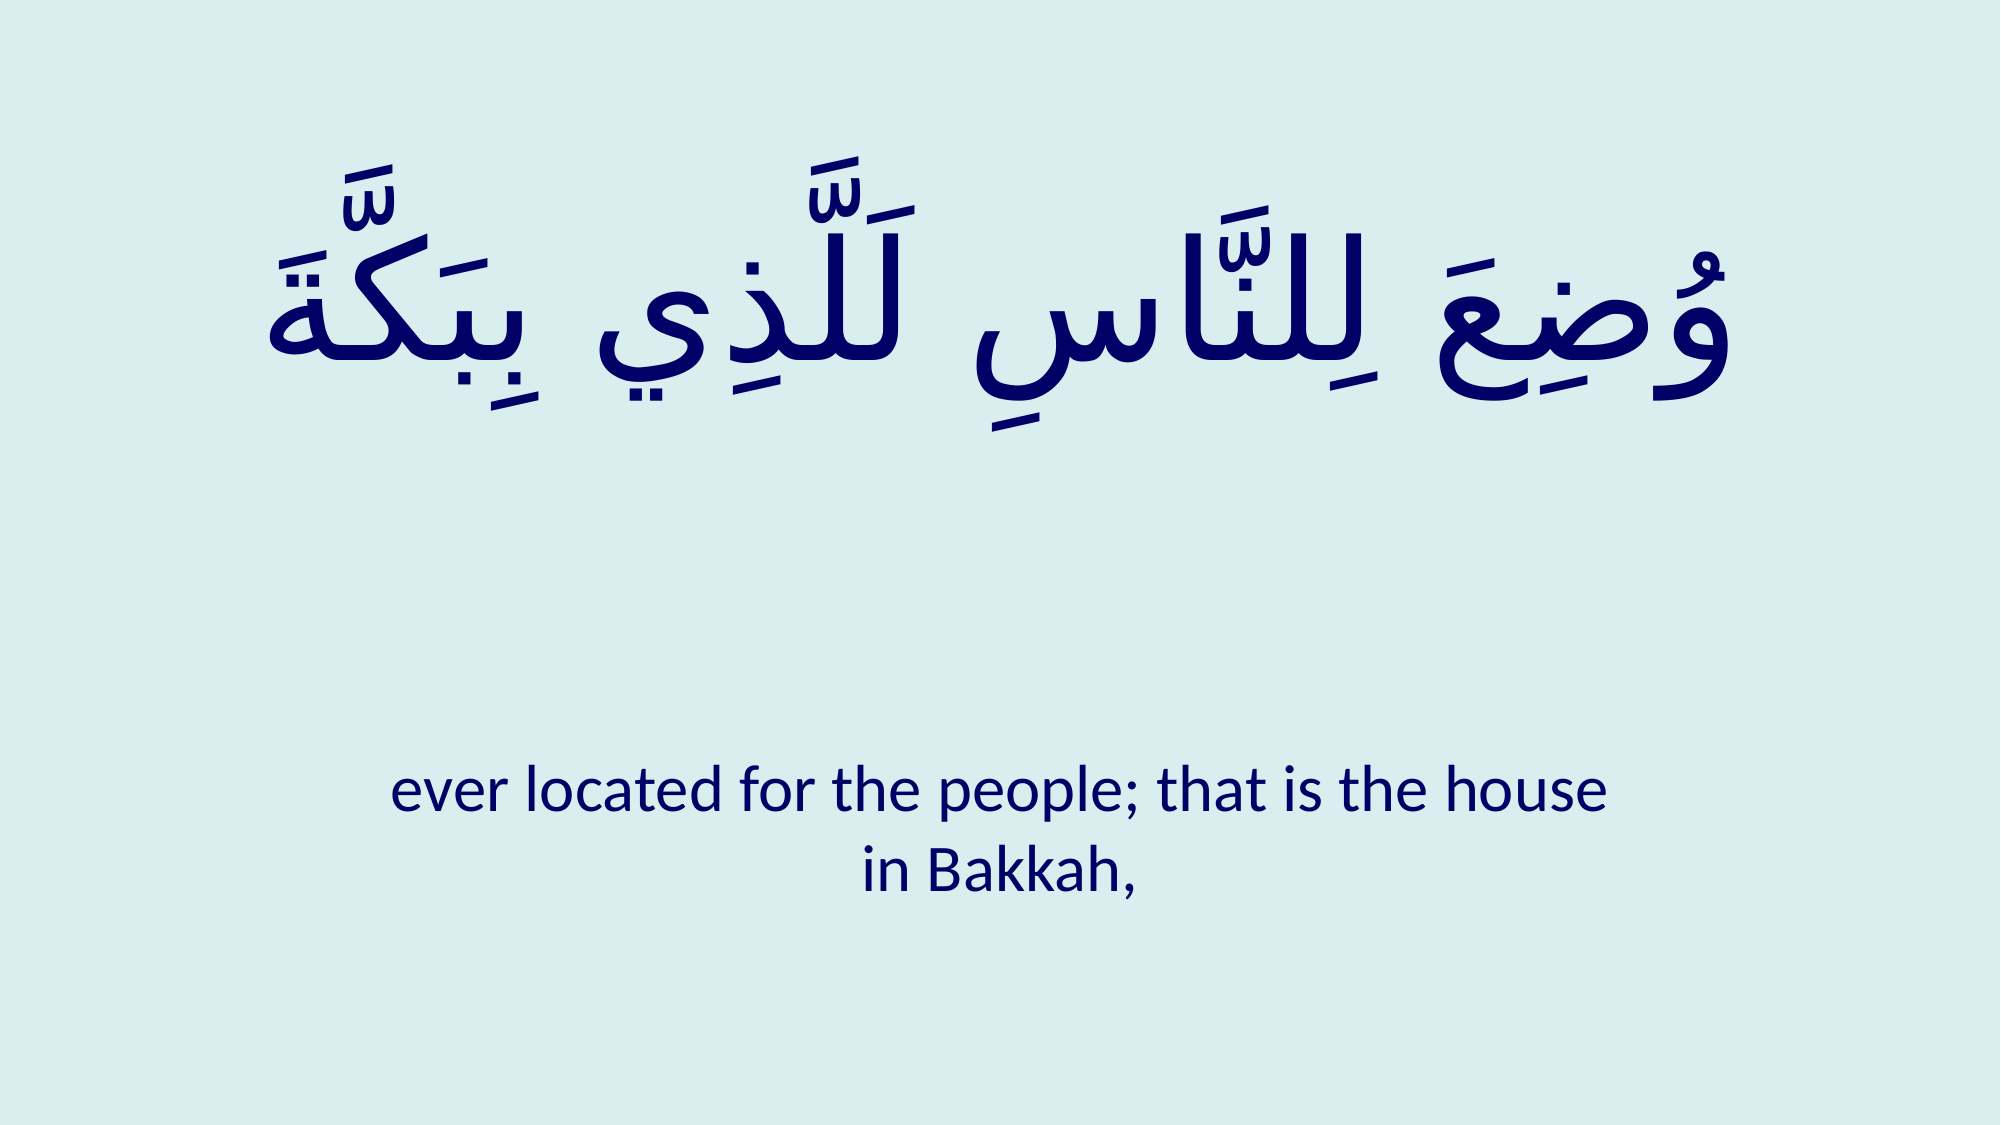

# وُضِعَ لِلنَّاسِ لَلَّذِي بِبَكَّةَ
ever located for the people; that is the house in Bakkah,